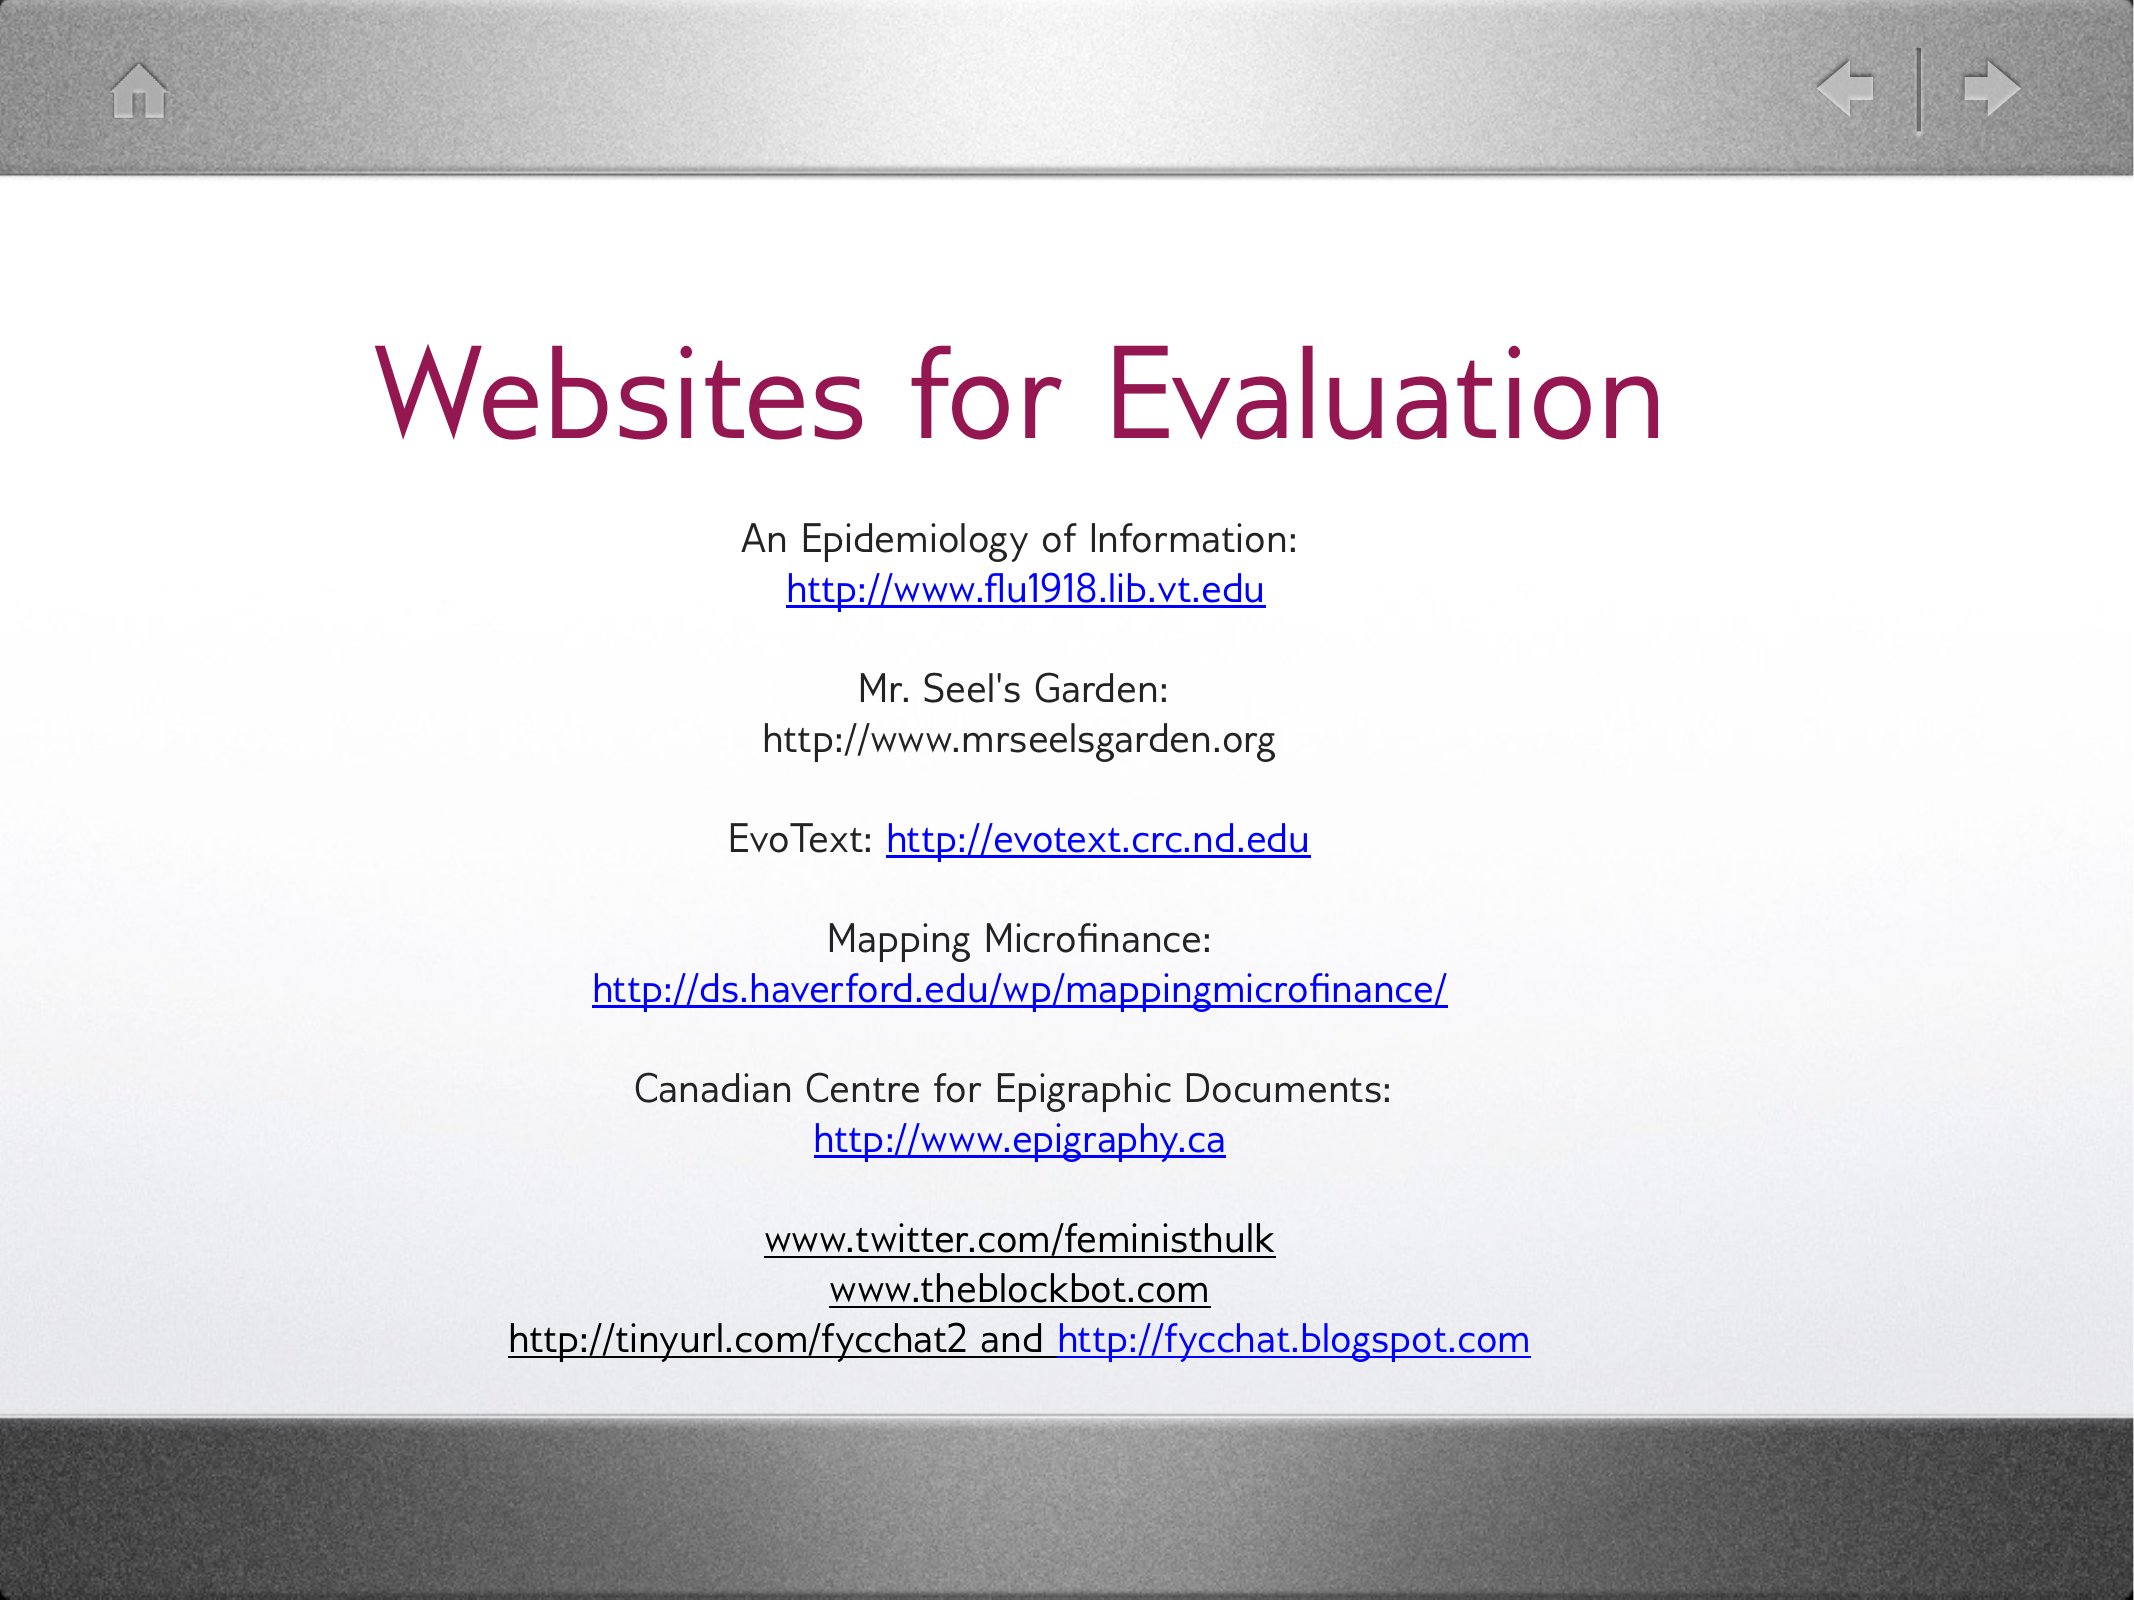

Websites for Evaluation

An Epidemiology of Information:
 http://www.flu1918.lib.vt.edu

Mr. Seel's Garden:
http://www.mrseelsgarden.org

EvoText: http://evotext.crc.nd.edu

Mapping Microfinance:
http://ds.haverford.edu/wp/mappingmicrofinance/

Canadian Centre for Epigraphic Documents:
http://www.epigraphy.ca

www.twitter.com/feministhulk
www.theblockbot.com
http://tinyurl.com/fycchat2 and http://fycchat.blogspot.com